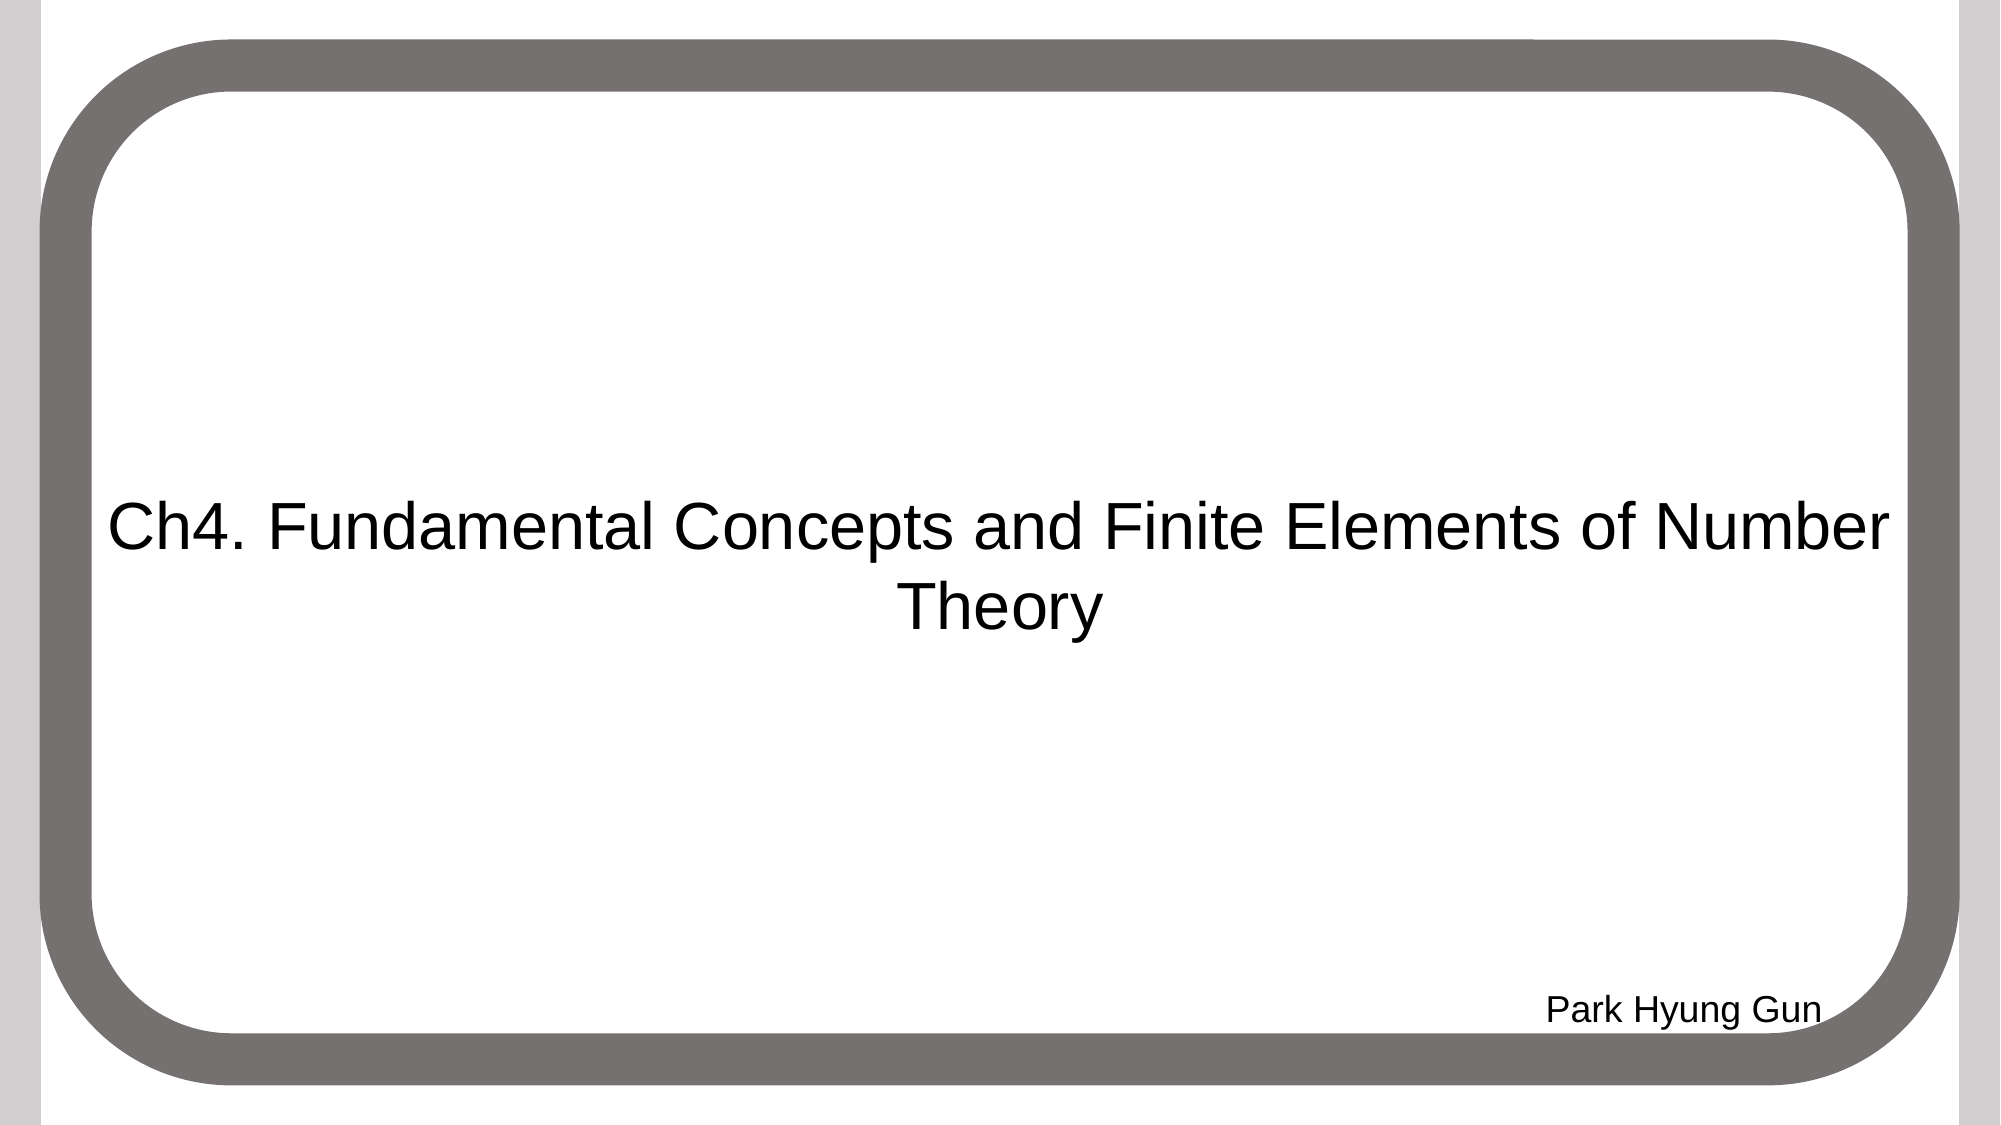

Ch4. Fundamental Concepts and Finite Elements of Number Theory

Park Hyung Gun